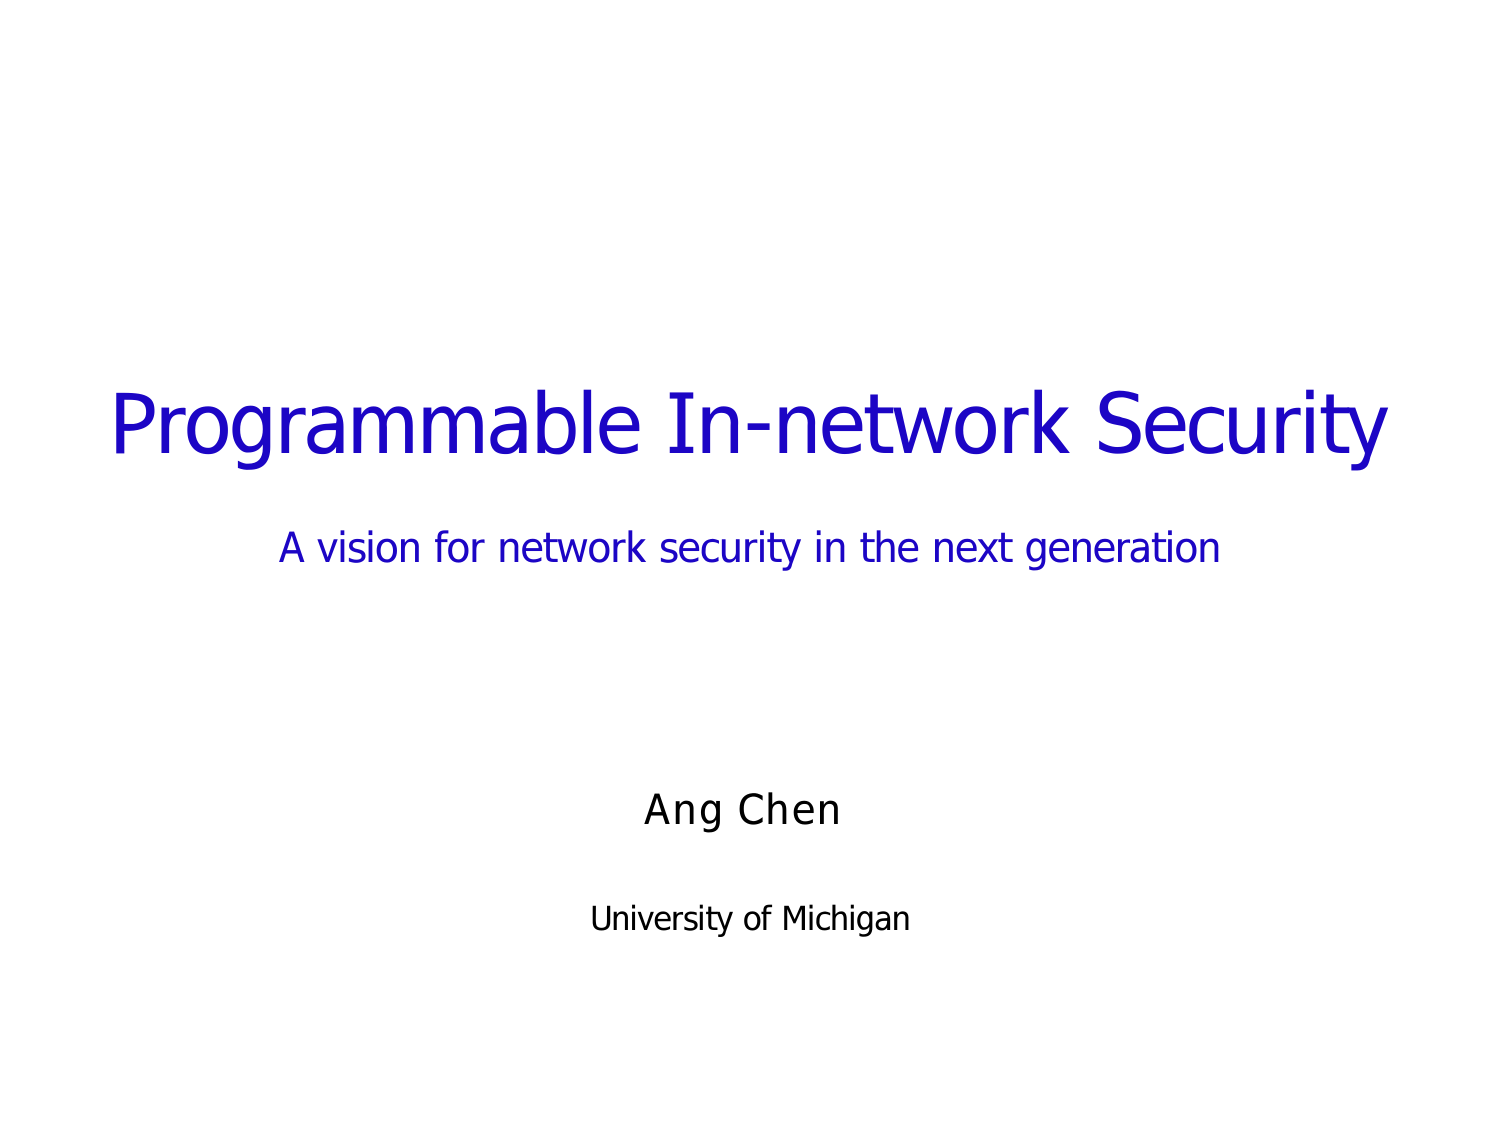

# Programmable In-network Security A vision for network security in the next generation
Ang Chen

University of Michigan